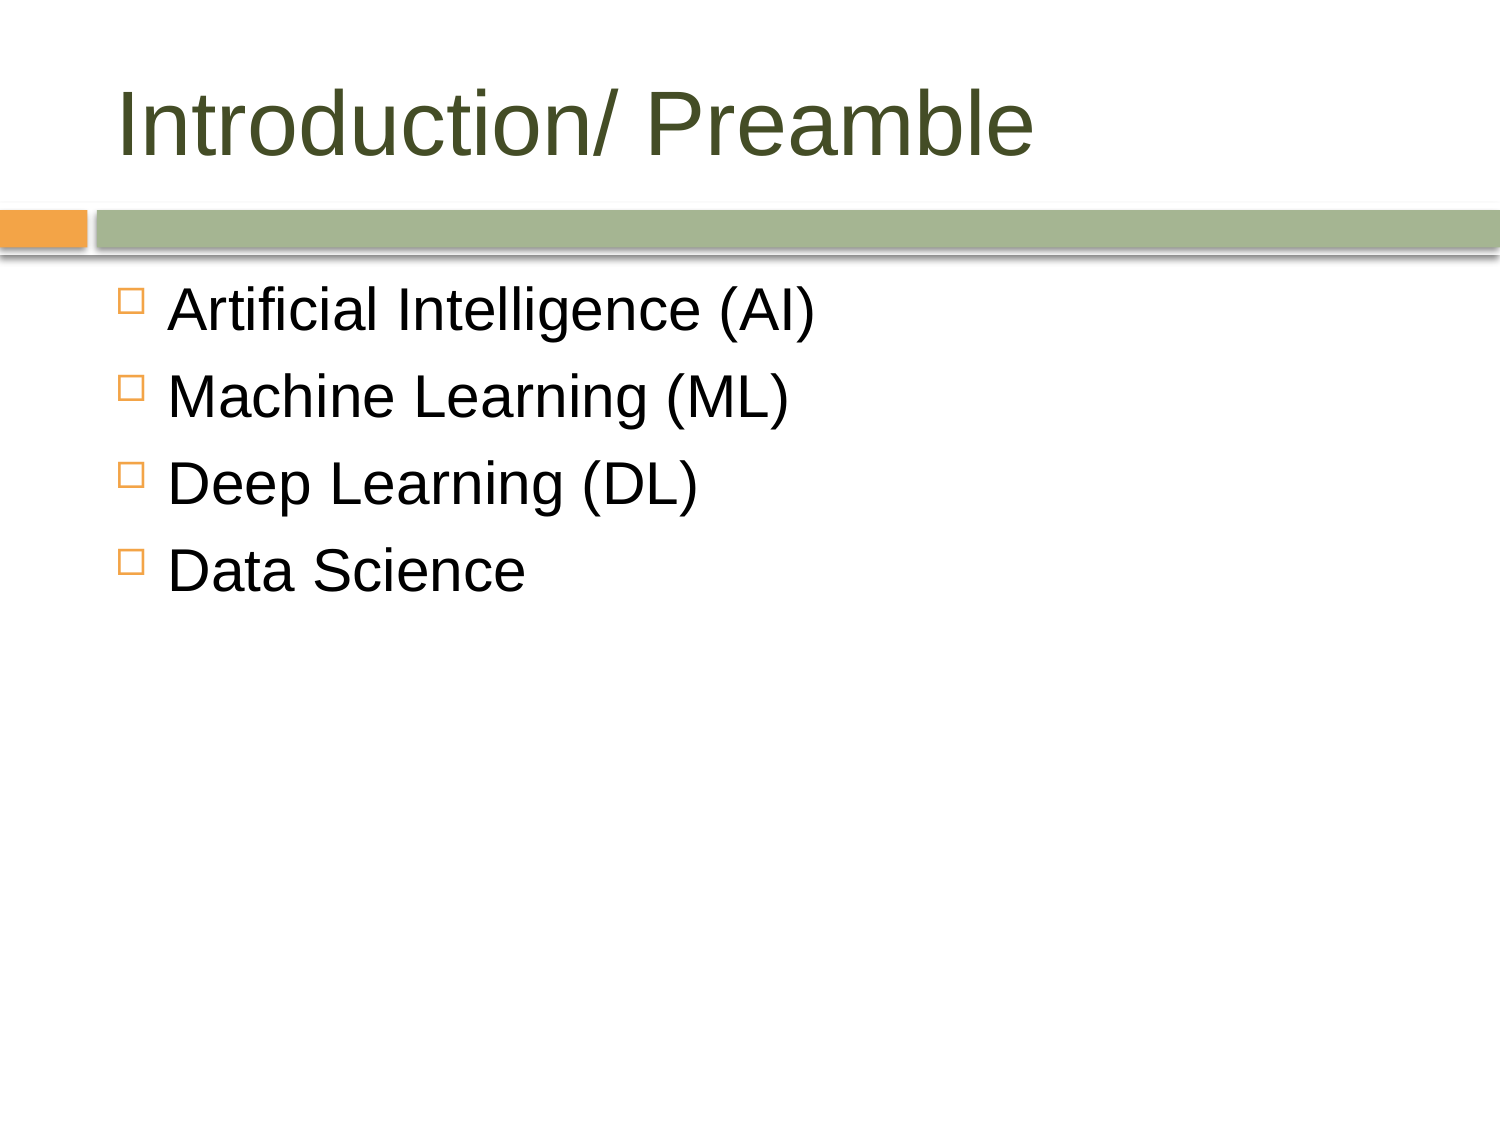

# Introduction/ Preamble
Artificial Intelligence (AI)
Machine Learning (ML)
Deep Learning (DL)
Data Science